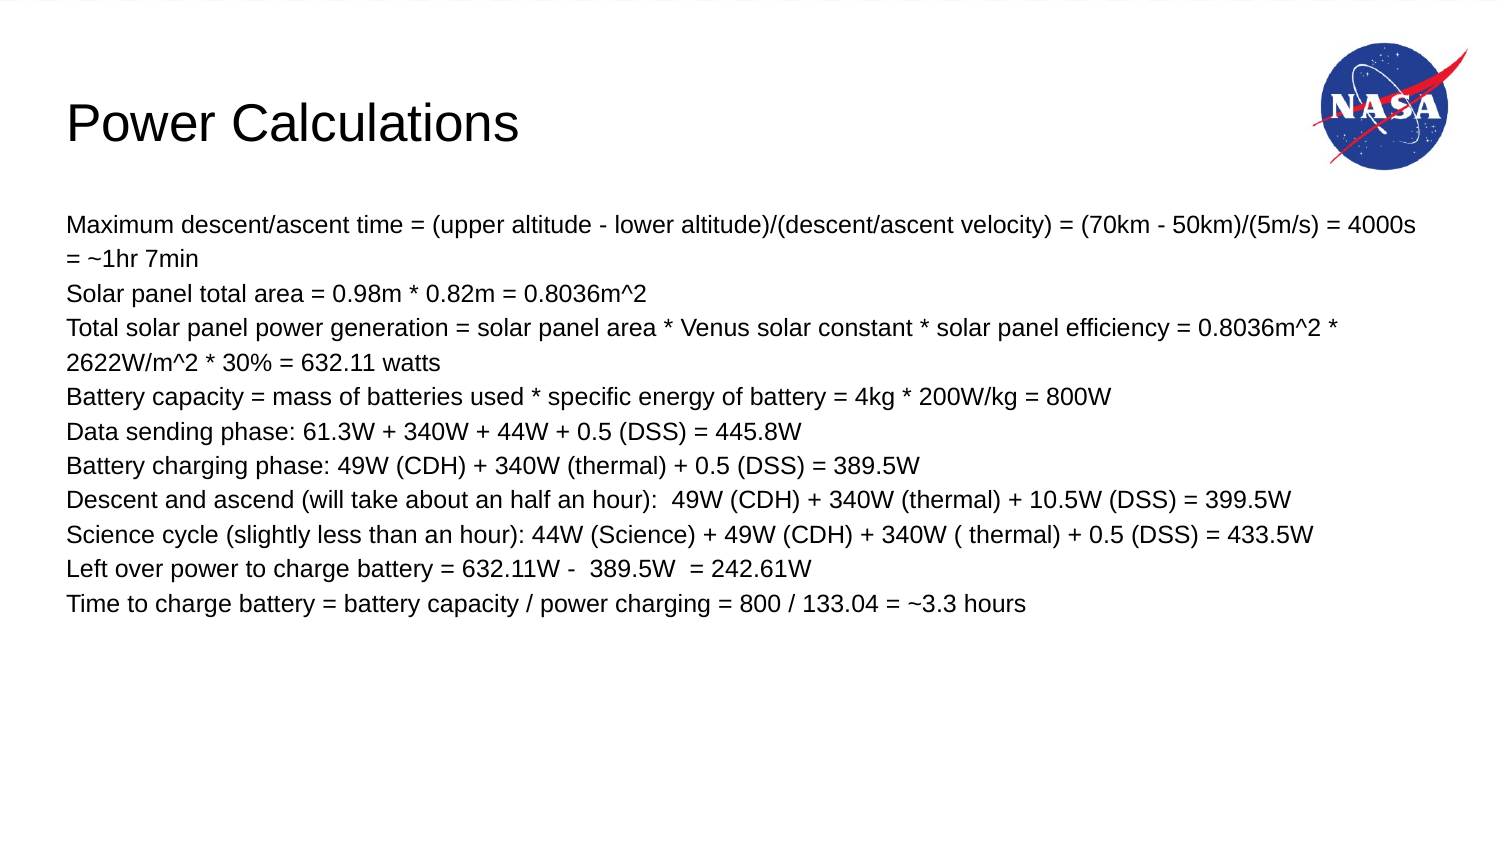

# Power Calculations
Maximum descent/ascent time = (upper altitude - lower altitude)/(descent/ascent velocity) = (70km - 50km)/(5m/s) = 4000s = ~1hr 7min
Solar panel total area = 0.98m * 0.82m = 0.8036m^2
Total solar panel power generation = solar panel area * Venus solar constant * solar panel efficiency = 0.8036m^2 * 2622W/m^2 * 30% = 632.11 watts
Battery capacity = mass of batteries used * specific energy of battery = 4kg * 200W/kg = 800W
Data sending phase: 61.3W + 340W + 44W + 0.5 (DSS) = 445.8W
Battery charging phase: 49W (CDH) + 340W (thermal) + 0.5 (DSS) = 389.5W
Descent and ascend (will take about an half an hour):  49W (CDH) + 340W (thermal) + 10.5W (DSS) = 399.5W
Science cycle (slightly less than an hour): 44W (Science) + 49W (CDH) + 340W ( thermal) + 0.5 (DSS) = 433.5W
Left over power to charge battery = 632.11W -  389.5W  = 242.61W
Time to charge battery = battery capacity / power charging = 800 / 133.04 = ~3.3 hours